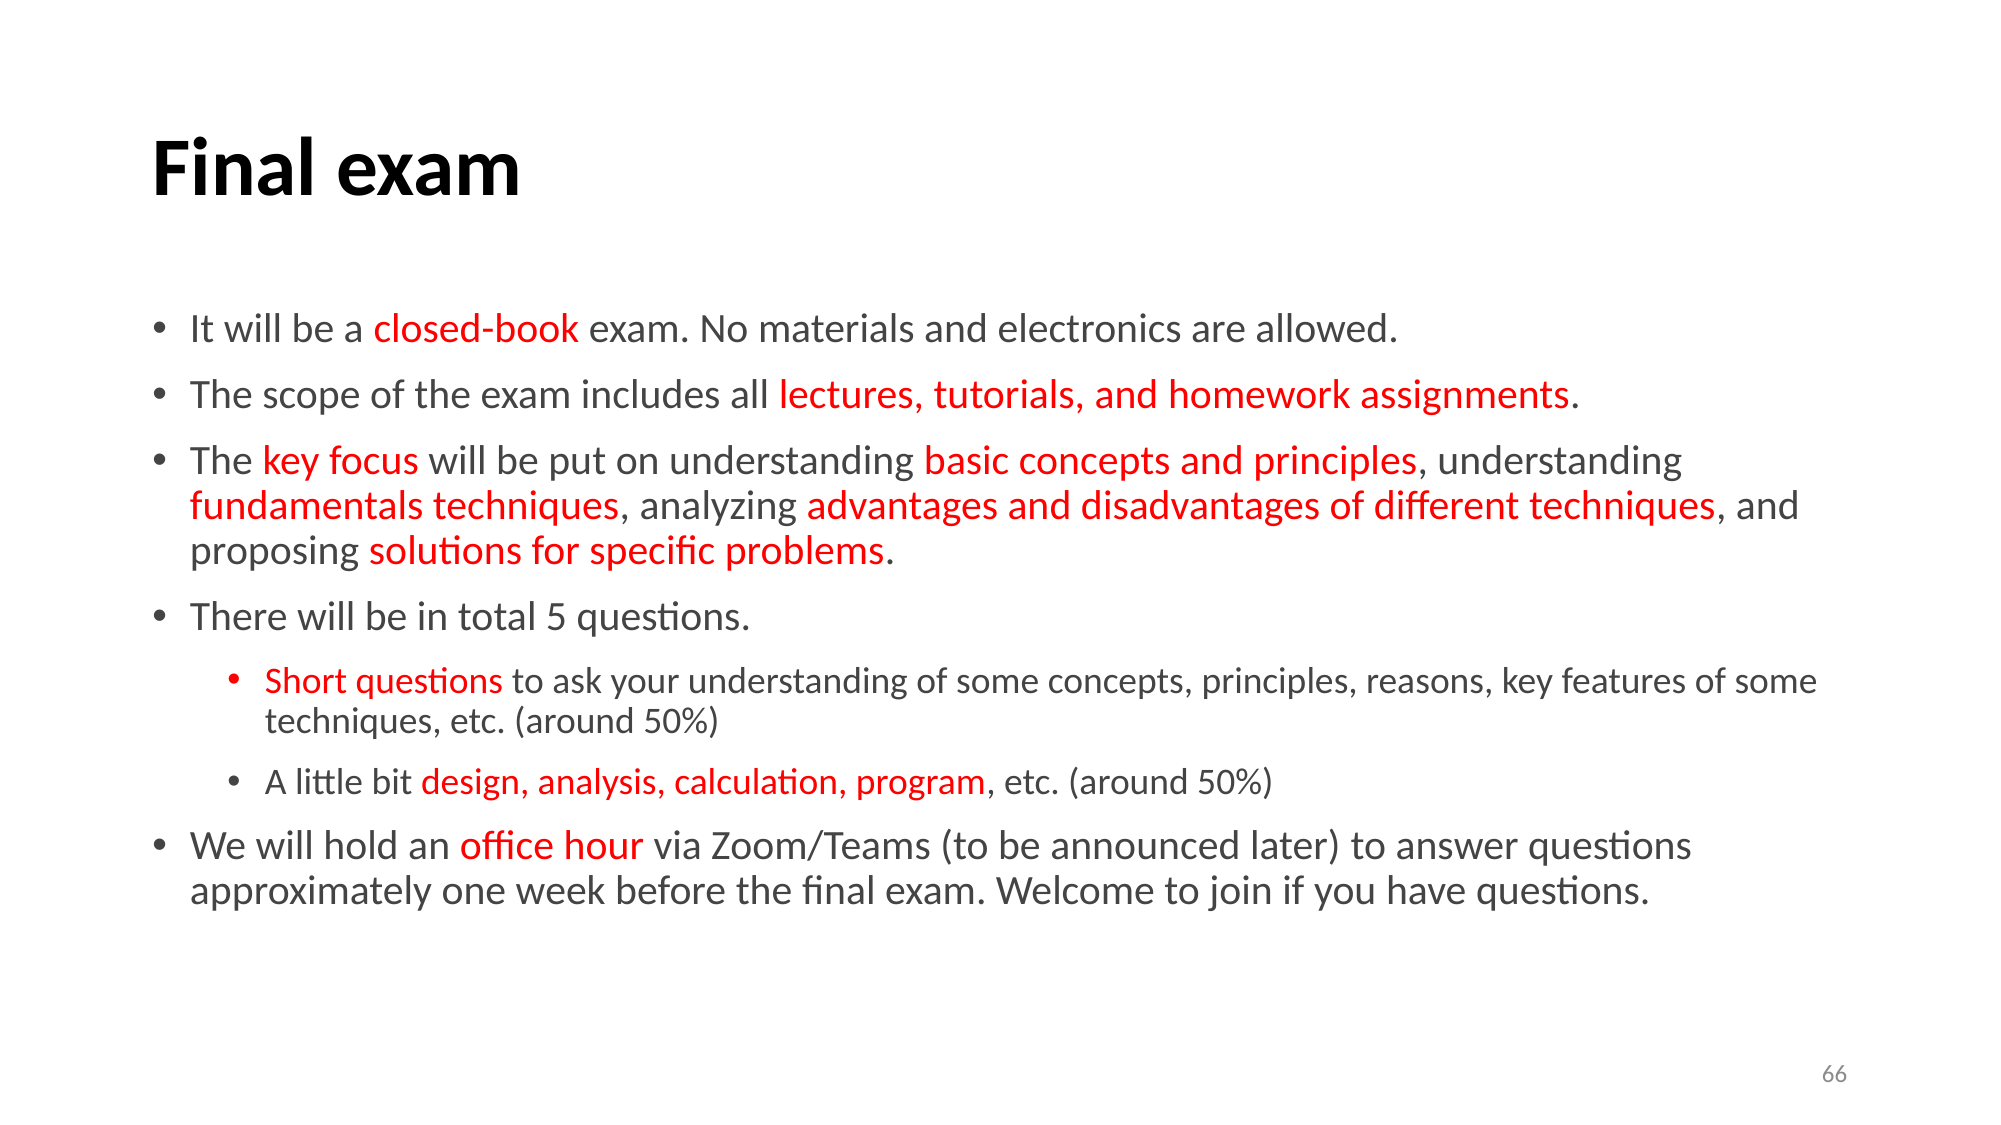

# Final exam
It will be a closed-book exam. No materials and electronics are allowed.
The scope of the exam includes all lectures, tutorials, and homework assignments.
The key focus will be put on understanding basic concepts and principles, understanding fundamentals techniques, analyzing advantages and disadvantages of different techniques, and proposing solutions for specific problems.
There will be in total 5 questions.
Short questions to ask your understanding of some concepts, principles, reasons, key features of some techniques, etc. (around 50%)
A little bit design, analysis, calculation, program, etc. (around 50%)
We will hold an office hour via Zoom/Teams (to be announced later) to answer questions approximately one week before the final exam. Welcome to join if you have questions.
66